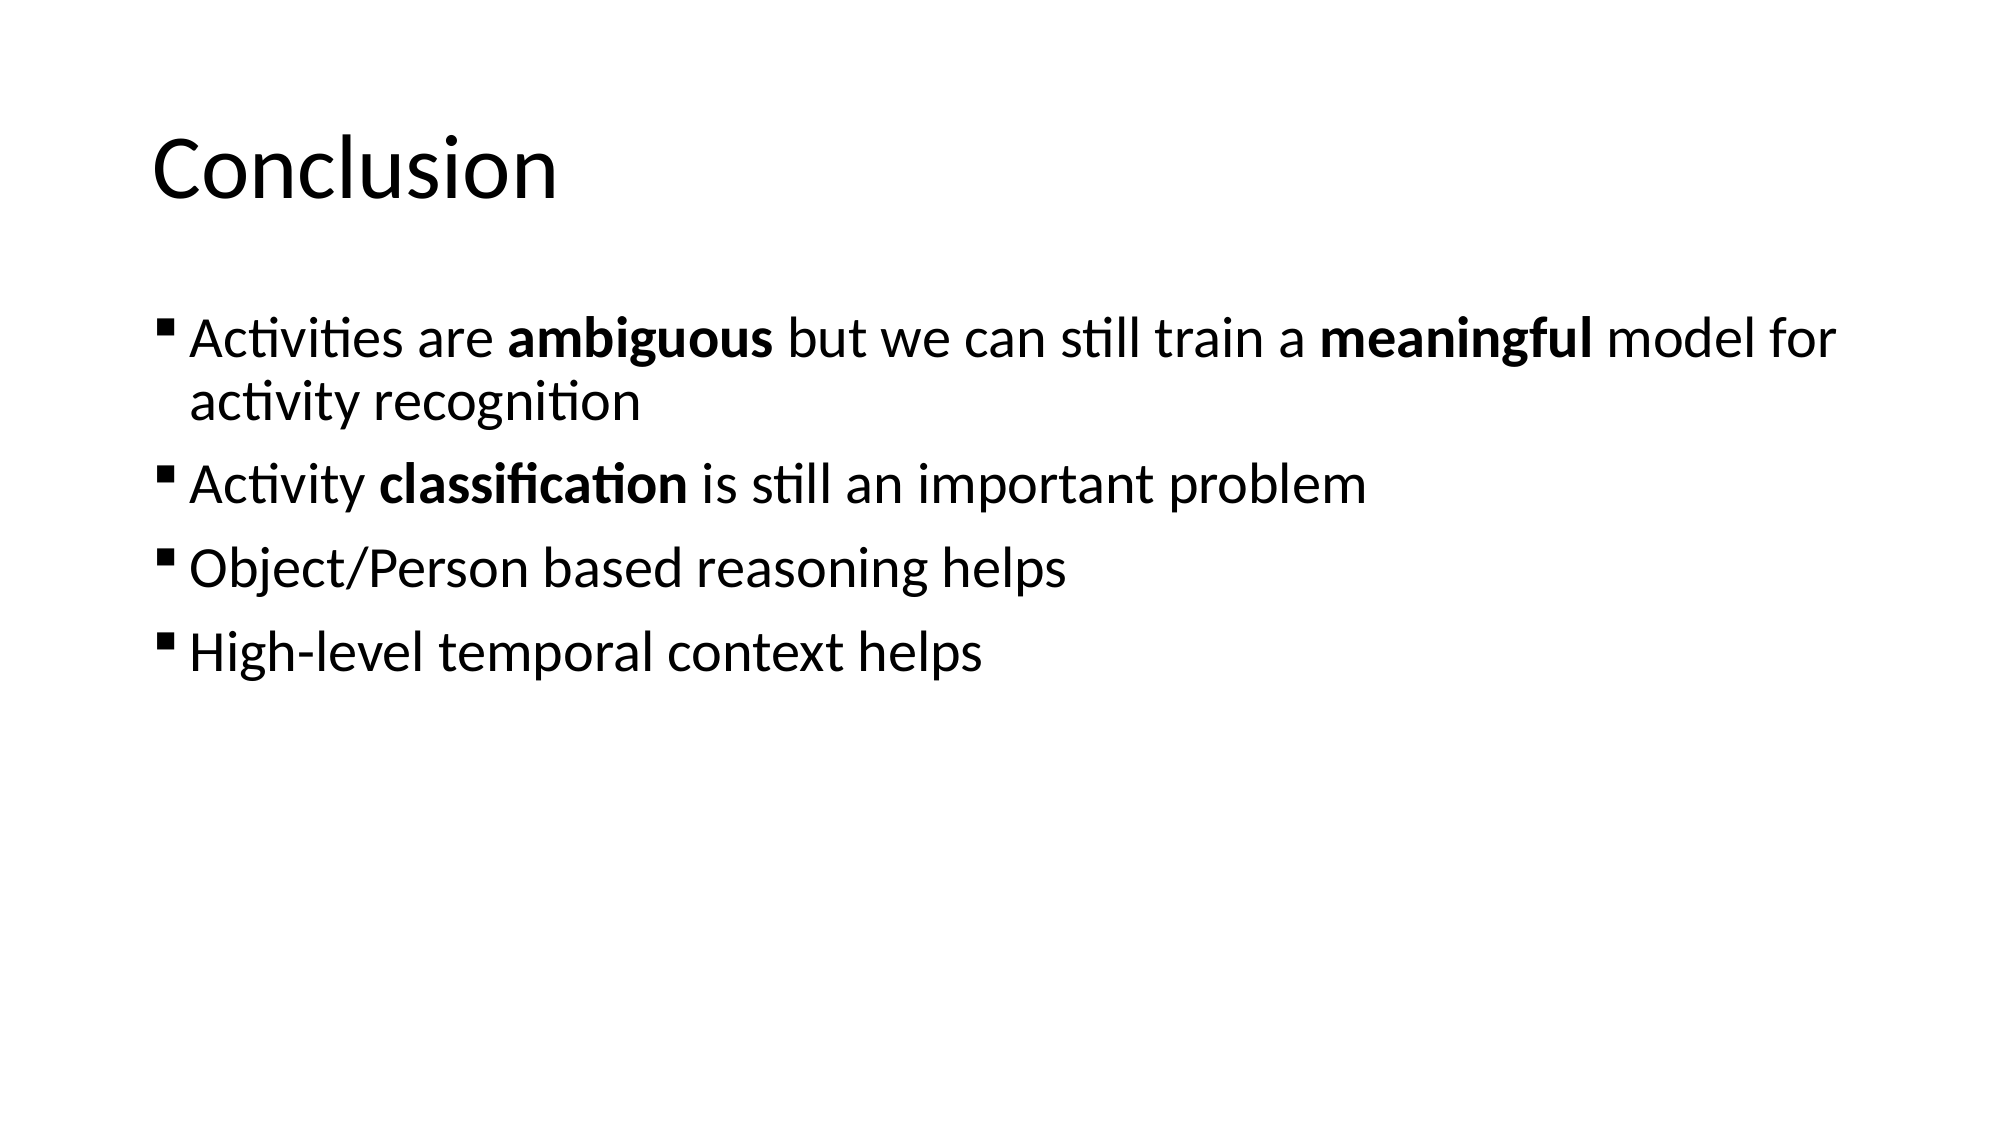

# Conclusion
Activities are ambiguous but we can still train a meaningful model for activity recognition
Activity classification is still an important problem
Object/Person based reasoning helps
High-level temporal context helps